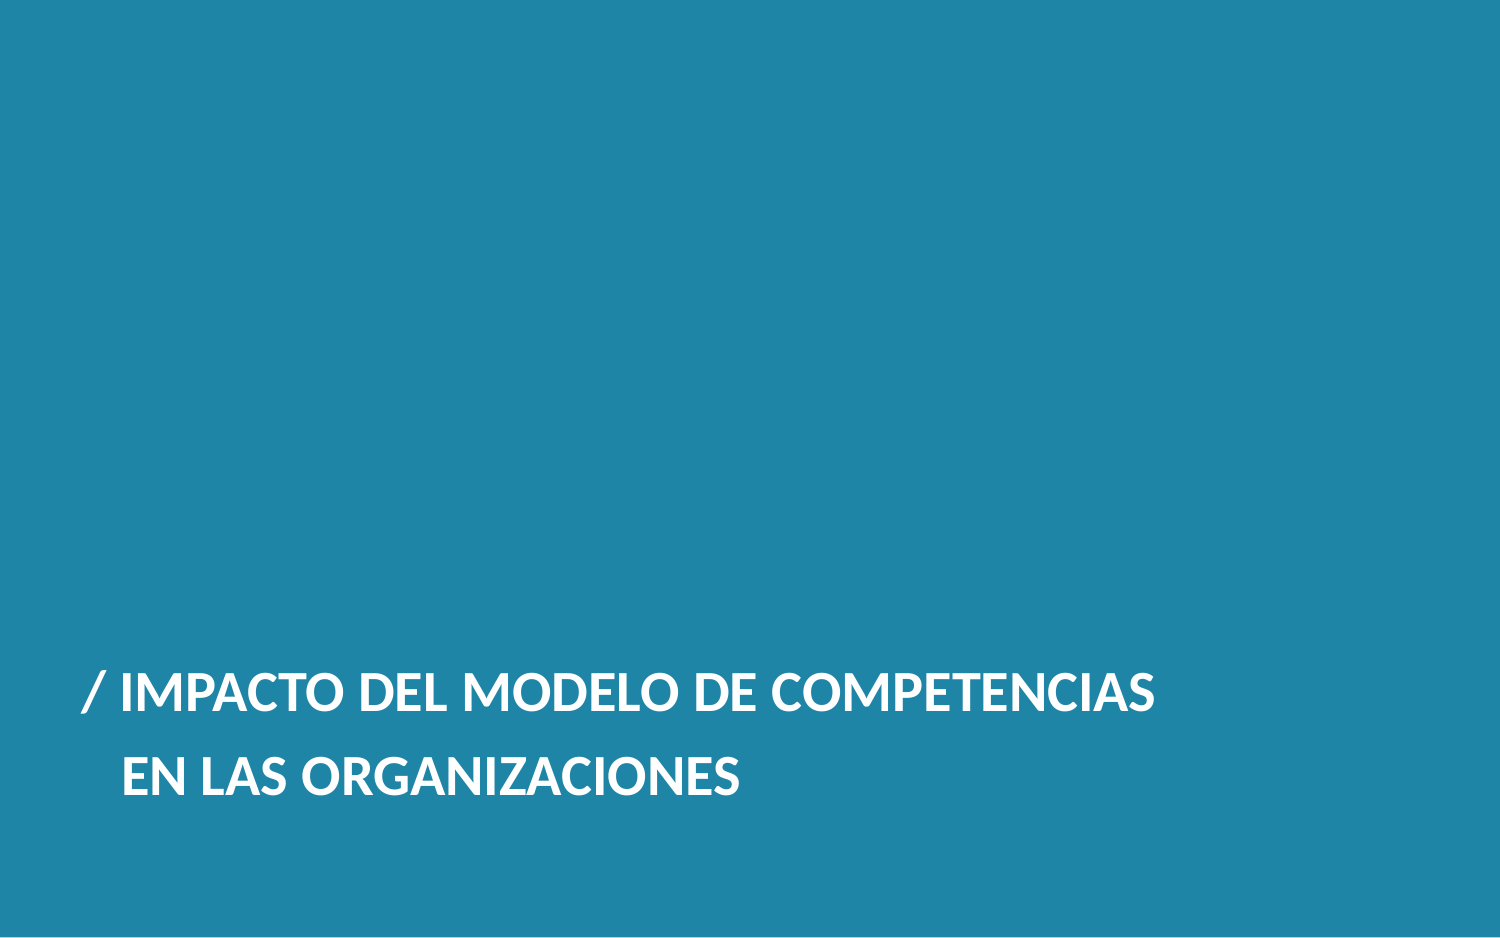

/ IMPACTO DEL MODELO DE COMPETENCIAS
   EN LAS ORGANIZACIONES